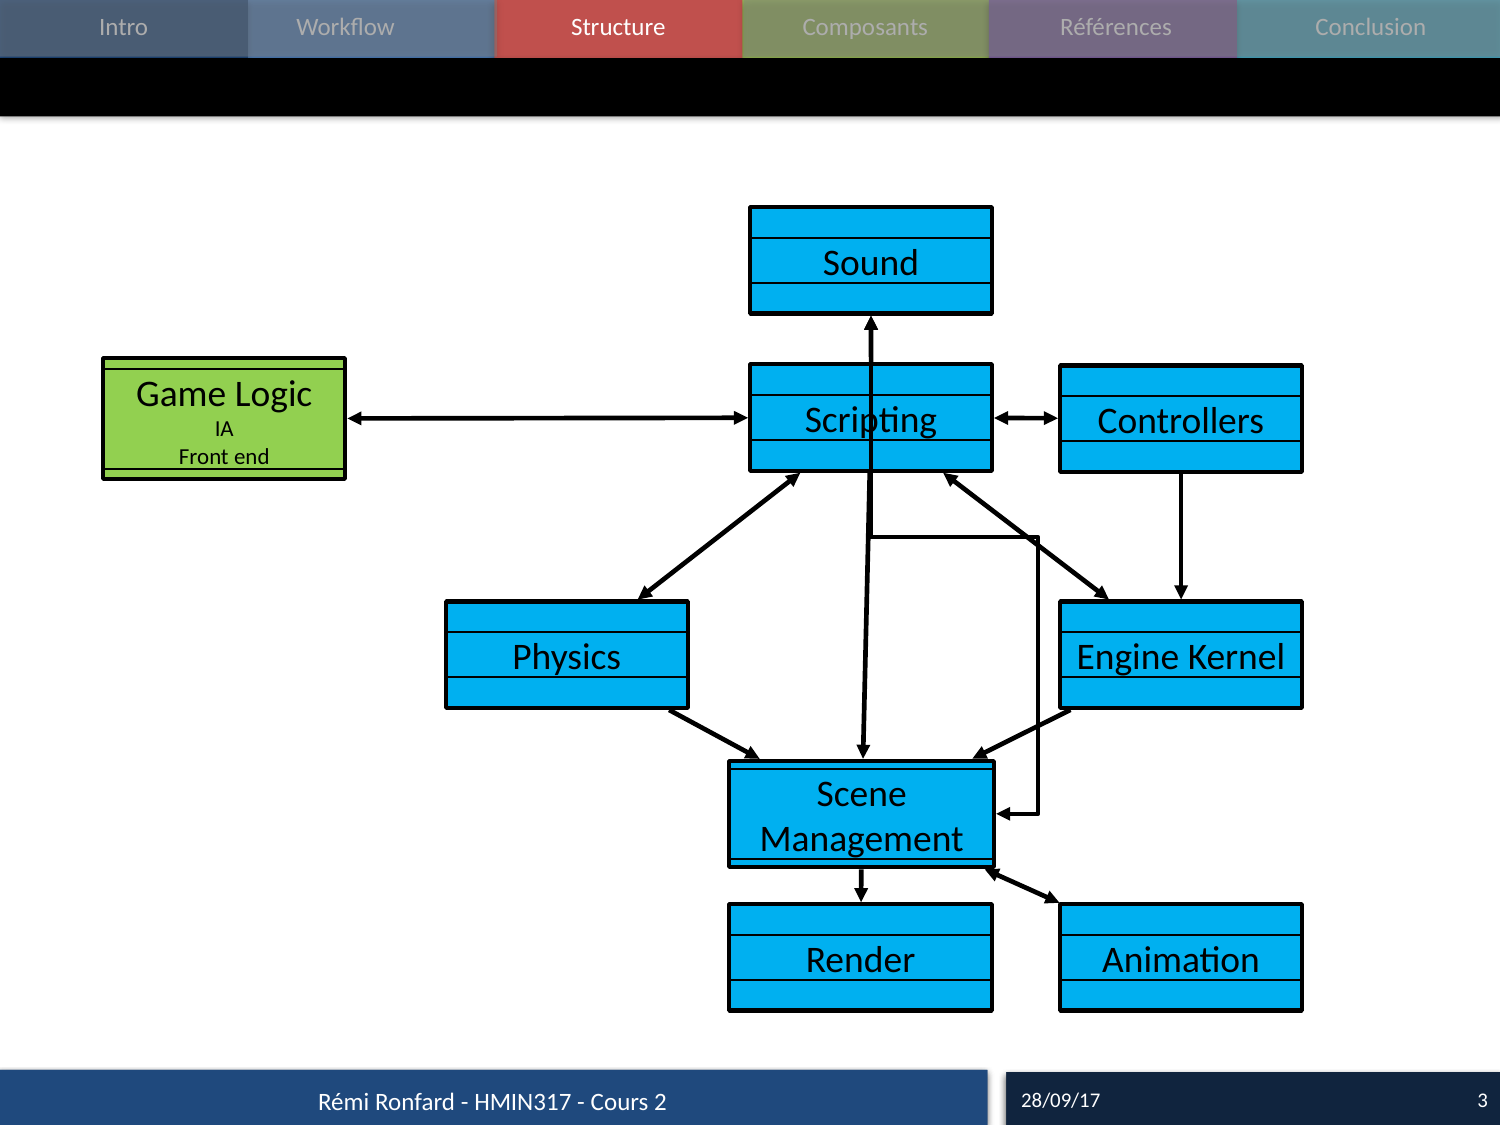

#

Sound

Game Logic
IA
Front end

Scripting

Controllers

Engine Kernel

Physics

Scene Management

Render

Animation
28/09/17
3
Rémi Ronfard - HMIN317 - Cours 2